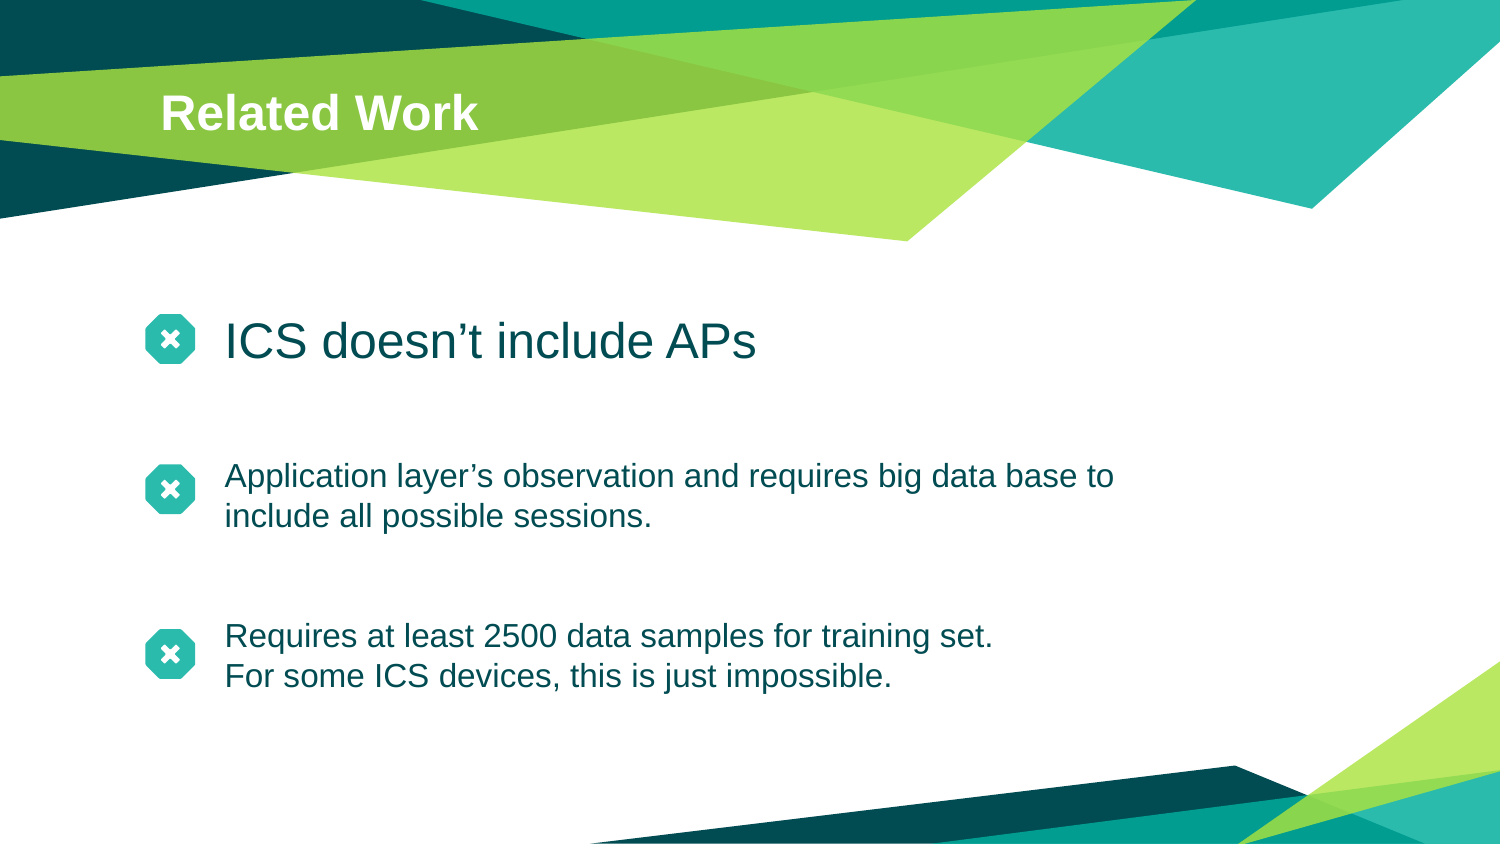

# Related Work

ICS doesn’t include APs

Application layer’s observation and requires big data base to include all possible sessions.

Requires at least 2500 data samples for training set.
For some ICS devices, this is just impossible.